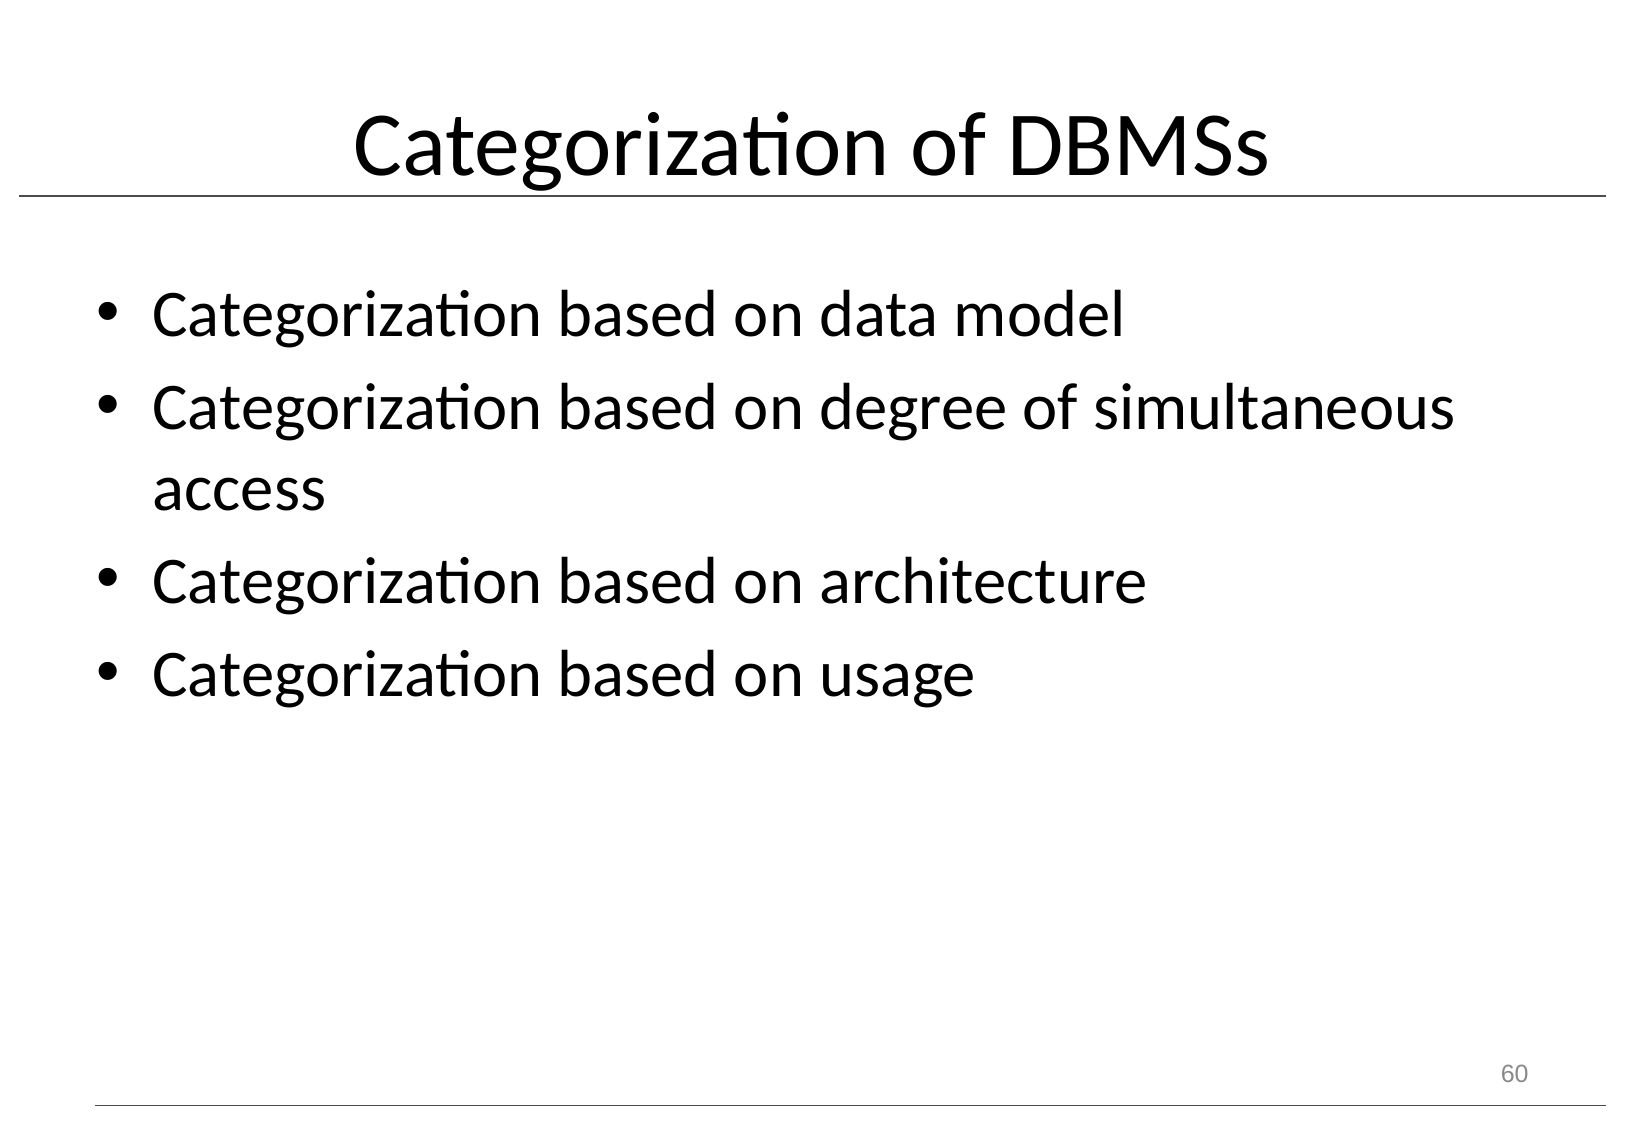

# Categorization of DBMSs
Categorization based on data model
Categorization based on degree of simultaneous access
Categorization based on architecture
Categorization based on usage
60